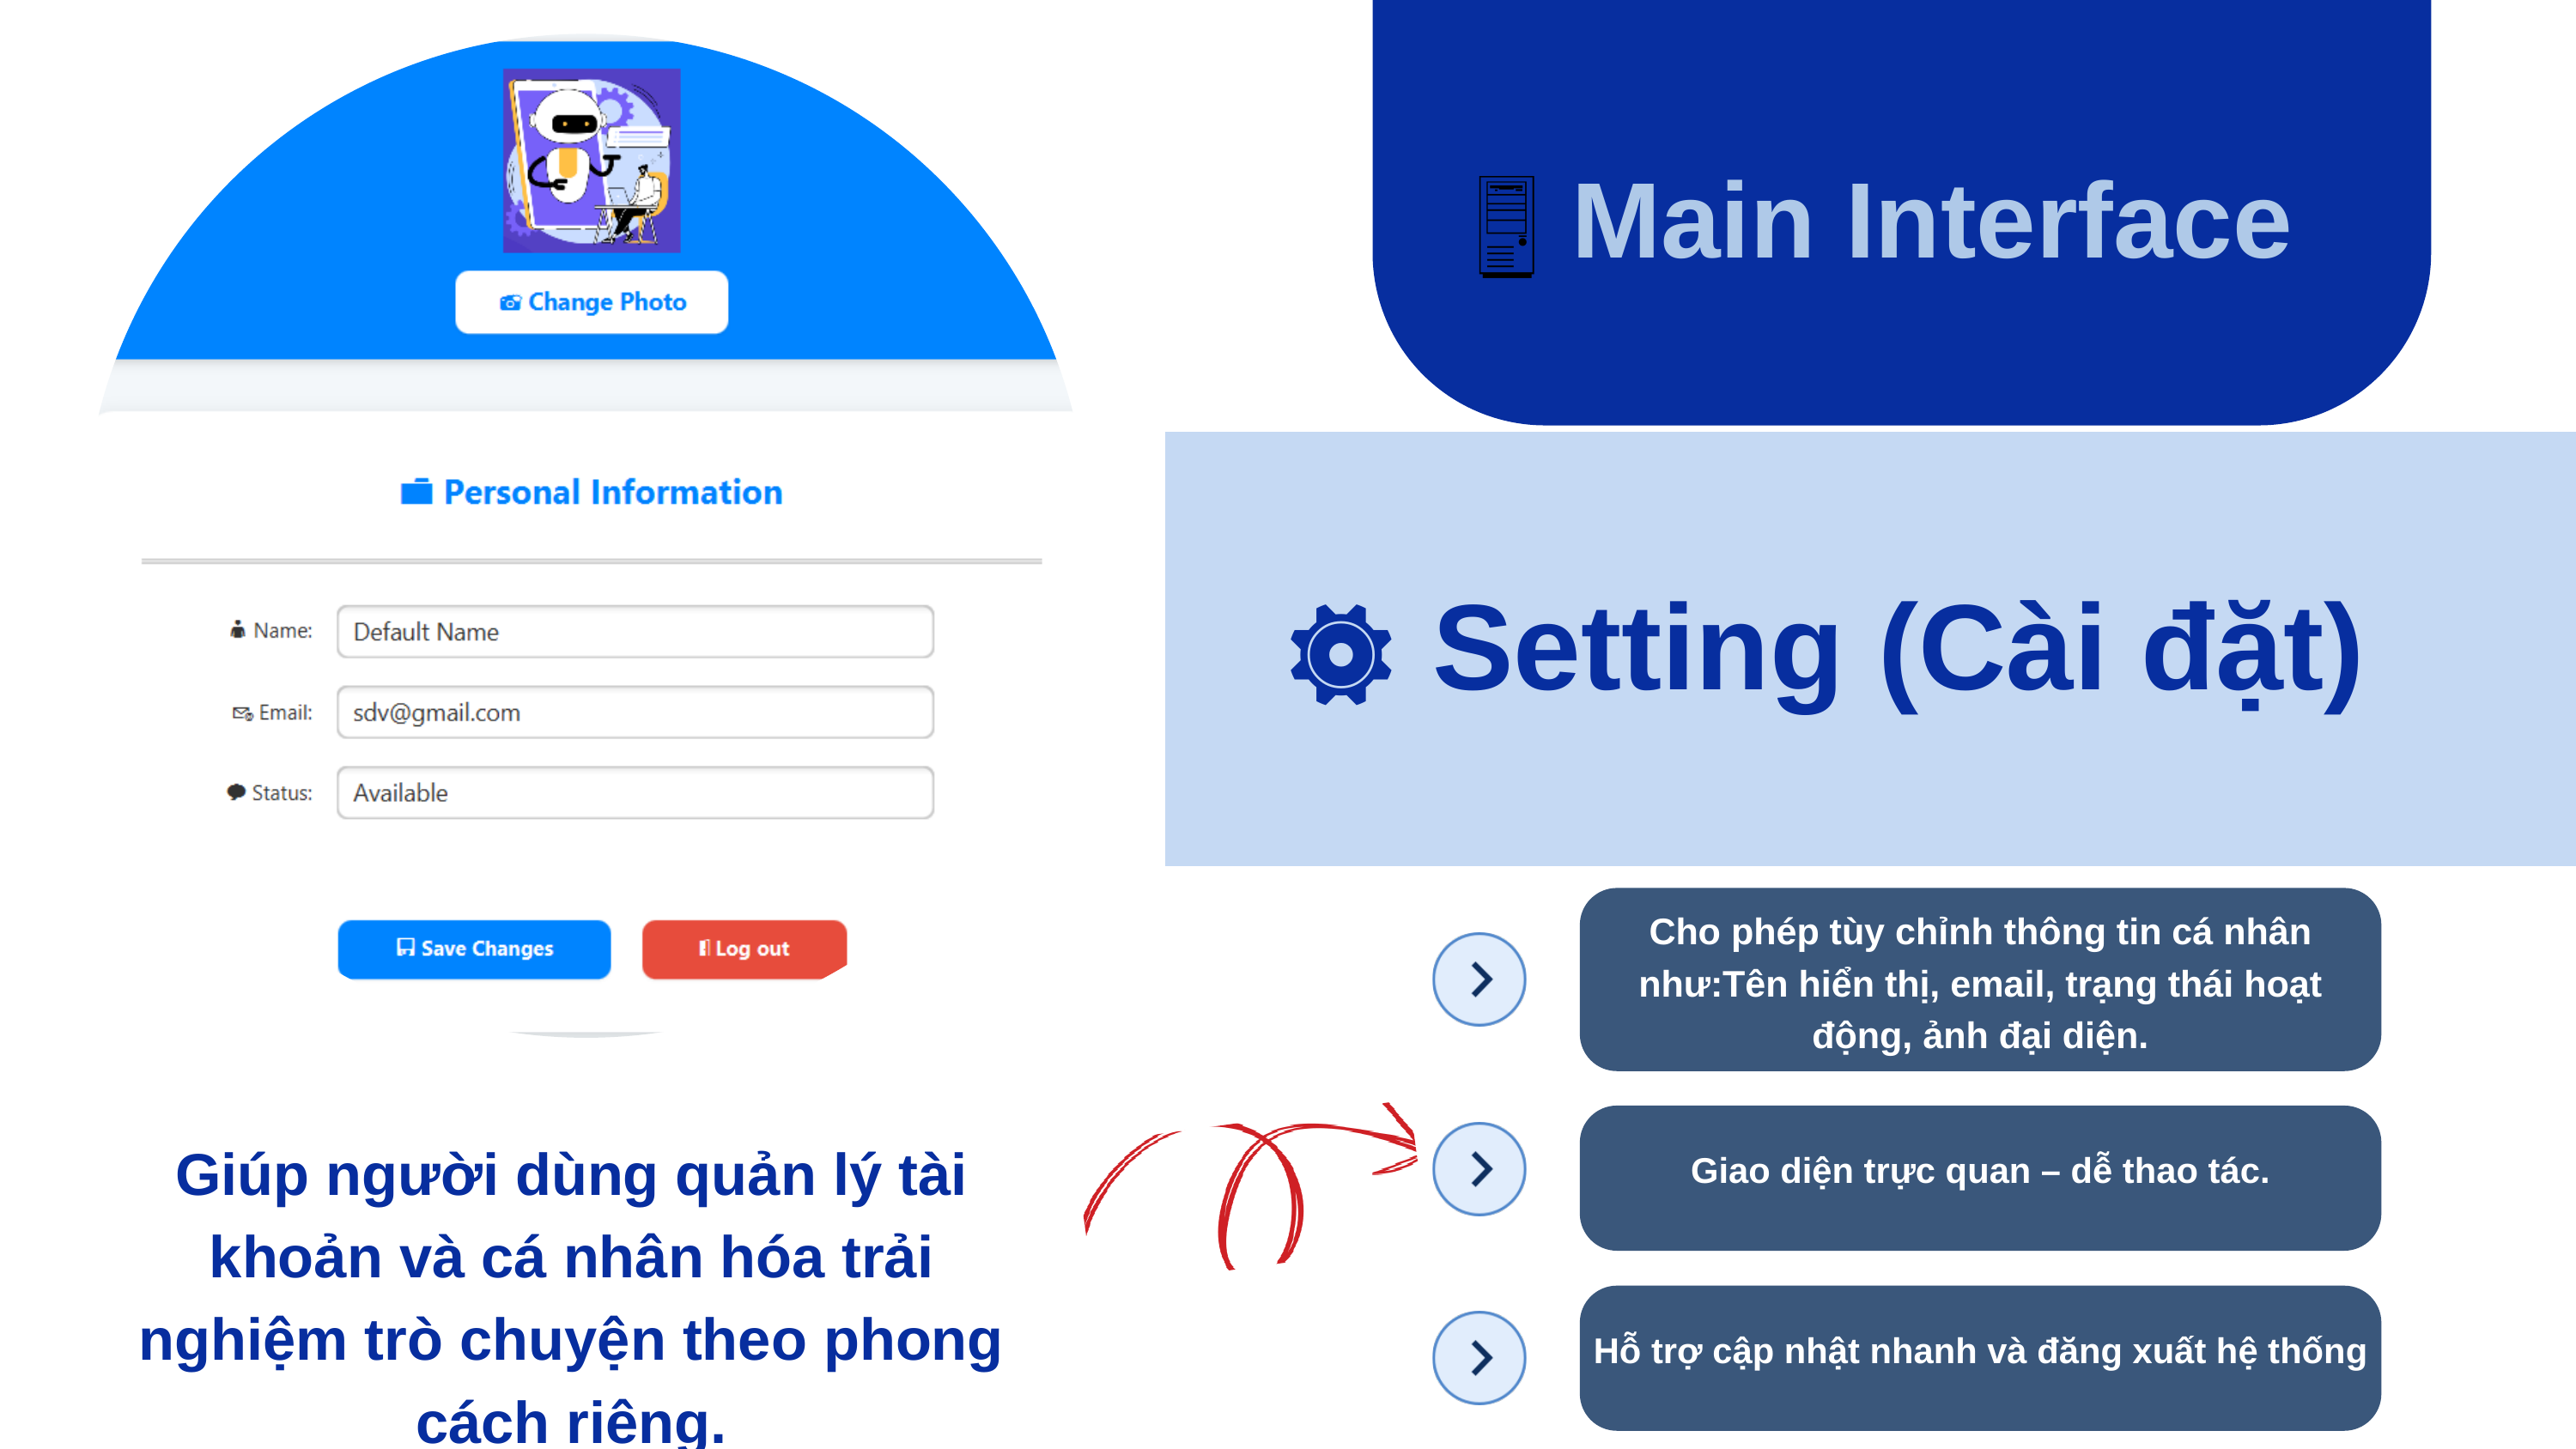

🖥️ Main Interface

🖥️ Main Interface

⚙️ Setting (Cài đặt)

Cho phép tùy chỉnh thông tin cá nhân như:Tên hiển thị, email, trạng thái hoạt động, ảnh đại diện.

Giao diện trực quan – dễ thao tác.

Giúp người dùng quản lý tài khoản và cá nhân hóa trải nghiệm trò chuyện theo phong cách riêng.

Hỗ trợ cập nhật nhanh và đăng xuất hệ thống